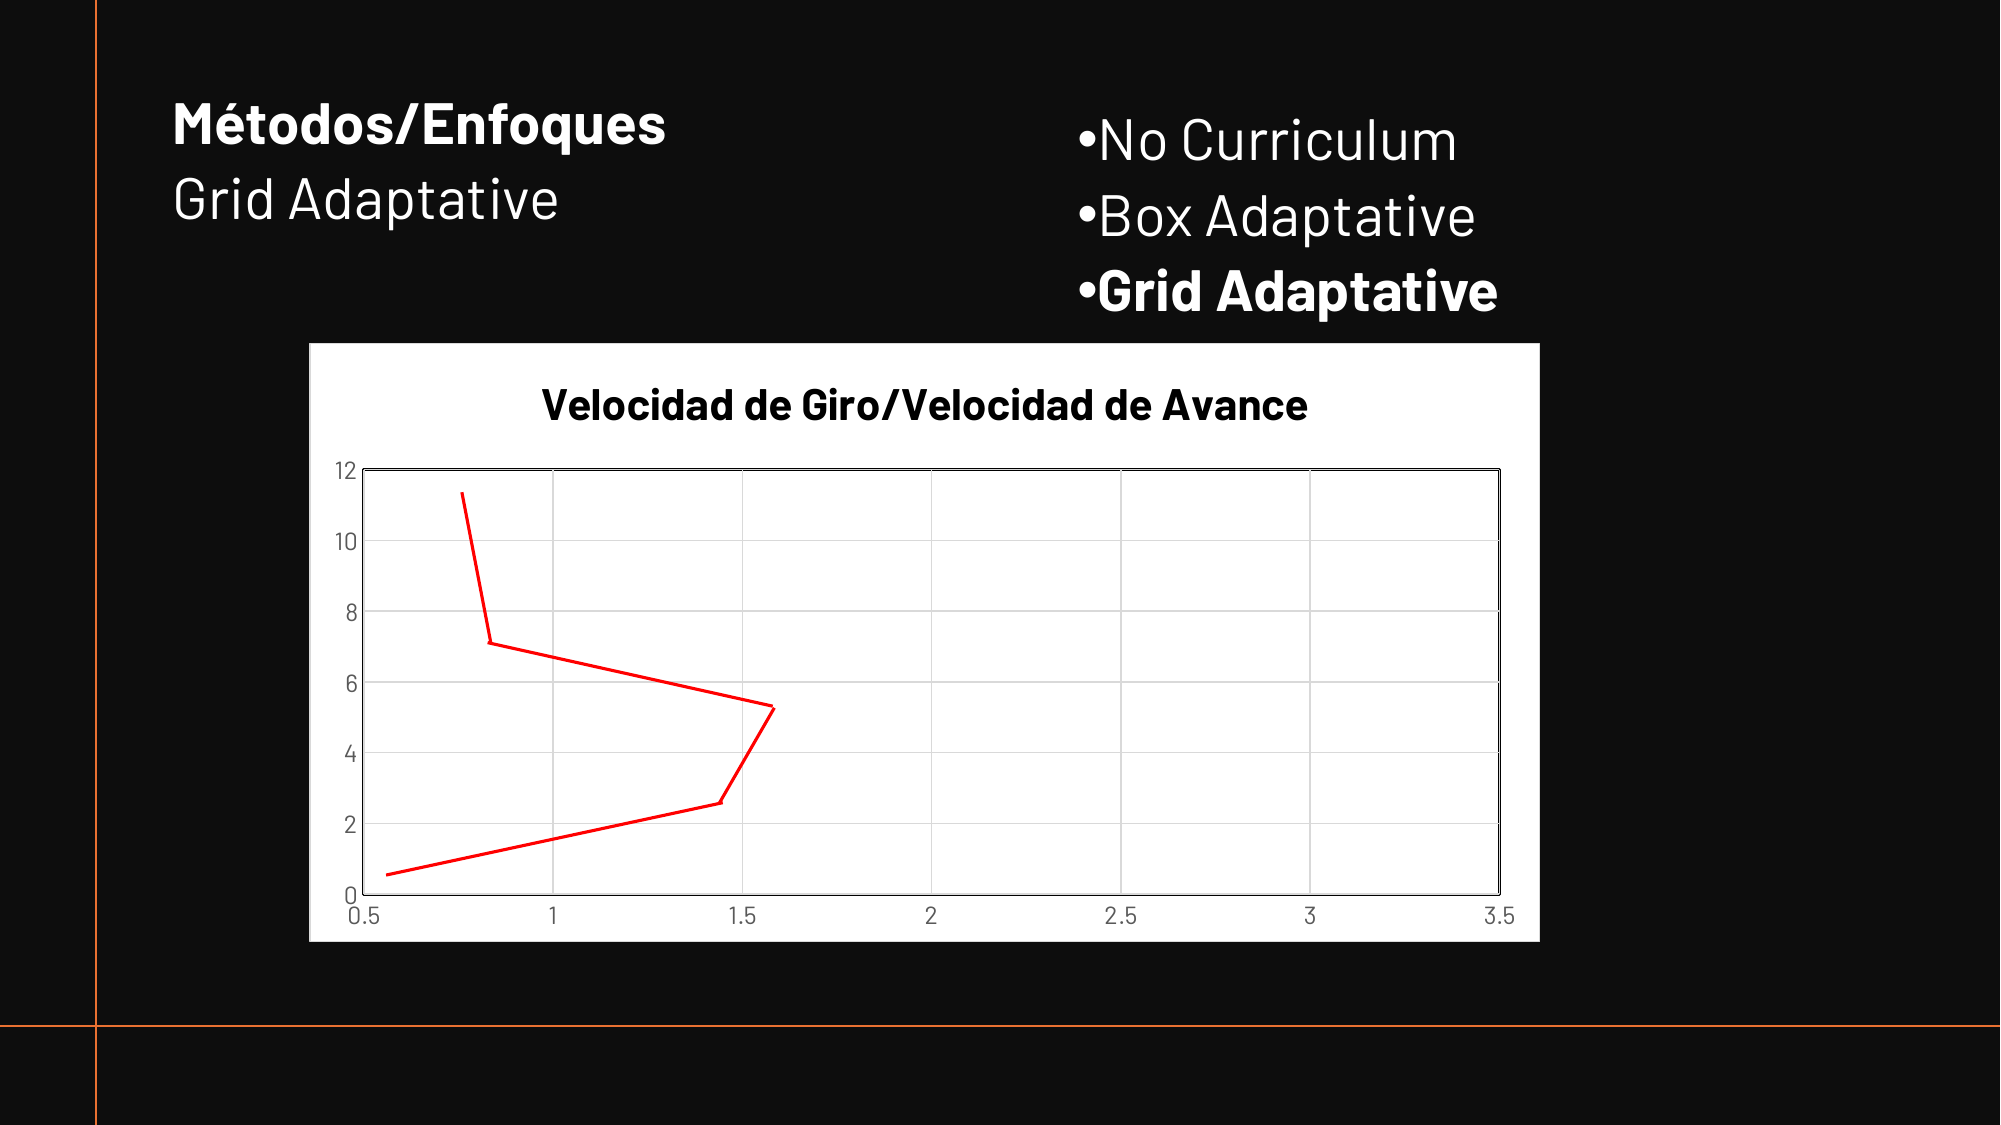

Métodos/Enfoques
Grid Adaptative

No Curriculum
Box Adaptative
Grid Adaptative

### Chart: Velocidad de Giro/Velocidad de Avance

| Category | Valores Y |
|---|---|